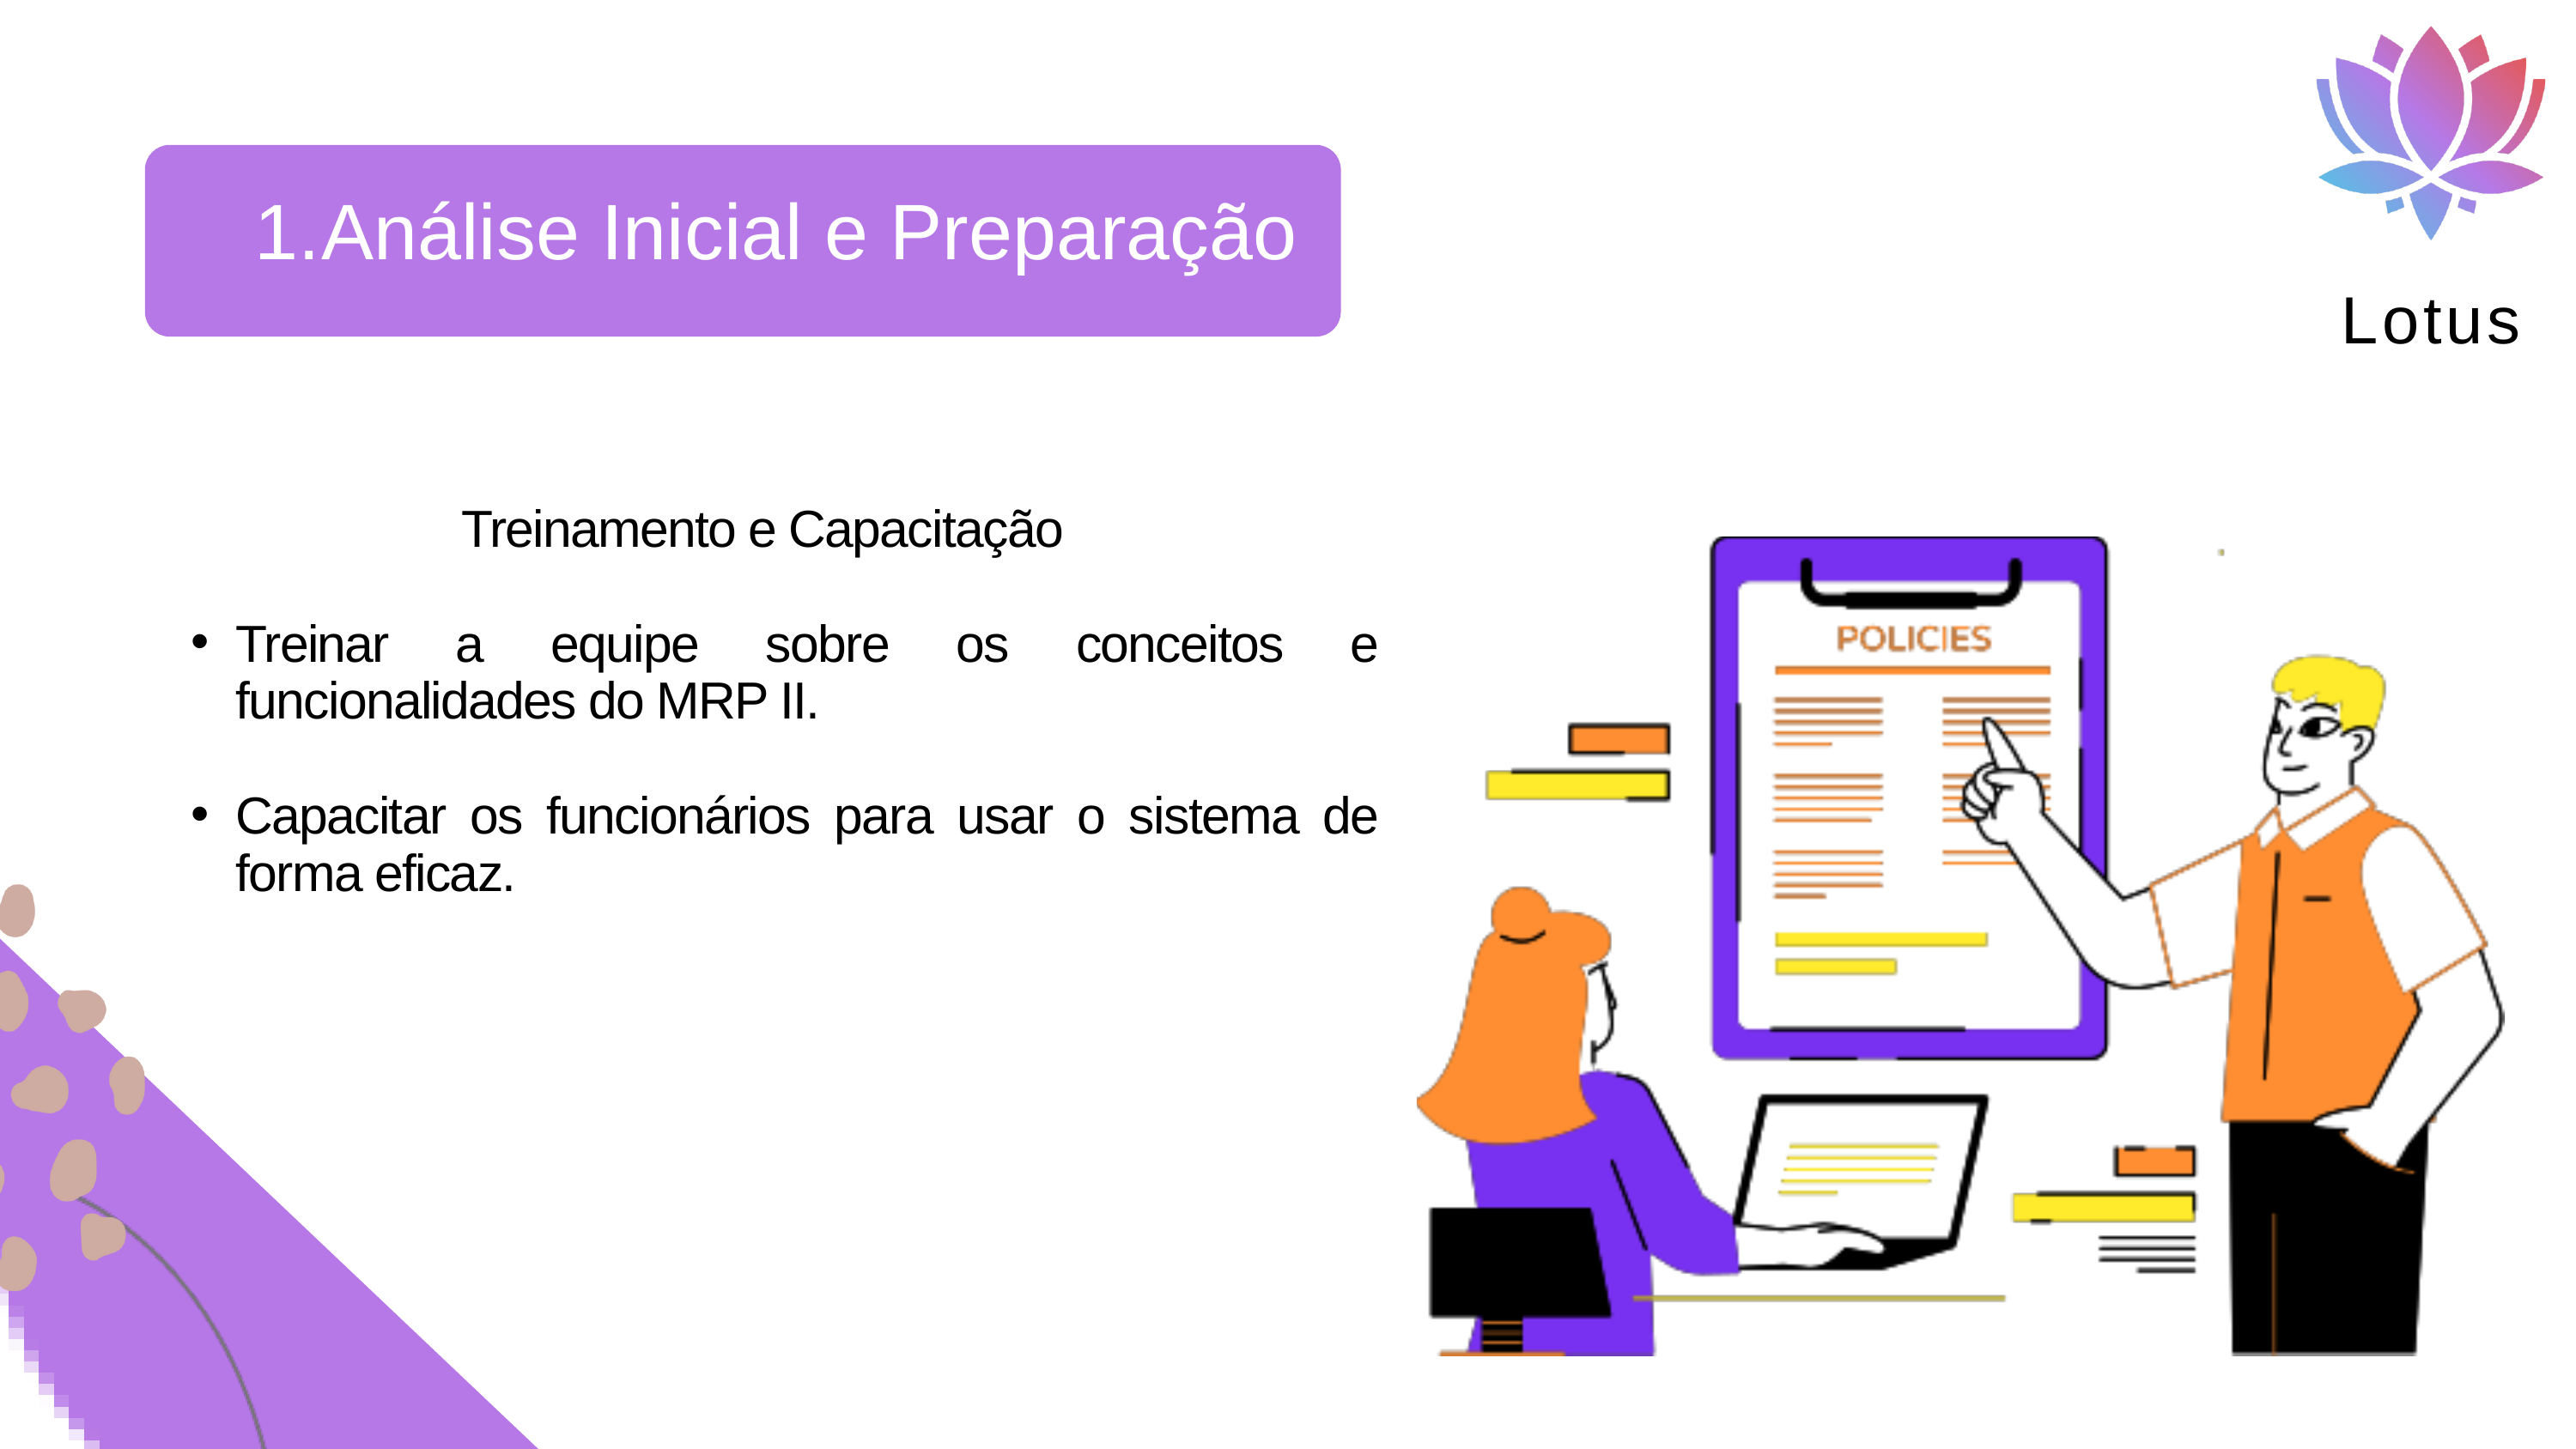

Lotus

Análise Inicial e Preparação
Treinamento e Capacitação

Treinar a equipe sobre os conceitos e funcionalidades do MRP II.

Capacitar os funcionários para usar o sistema de forma eficaz.